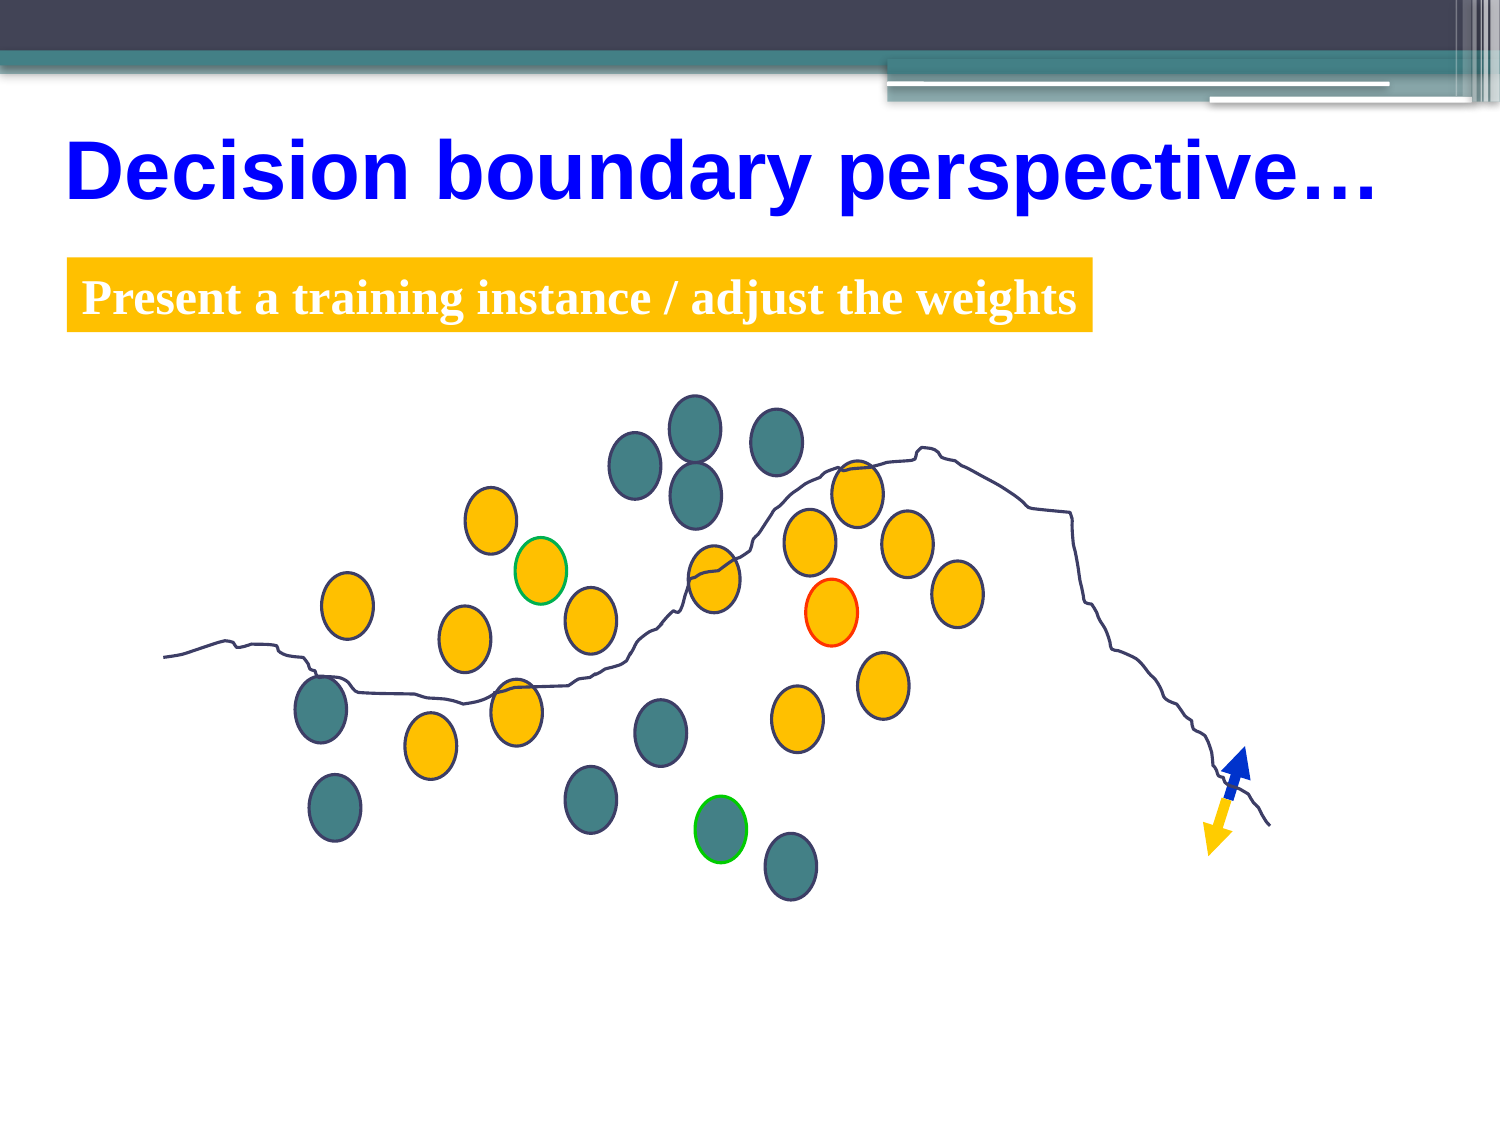

# Decision boundary perspective…
Present a training instance / adjust the weights